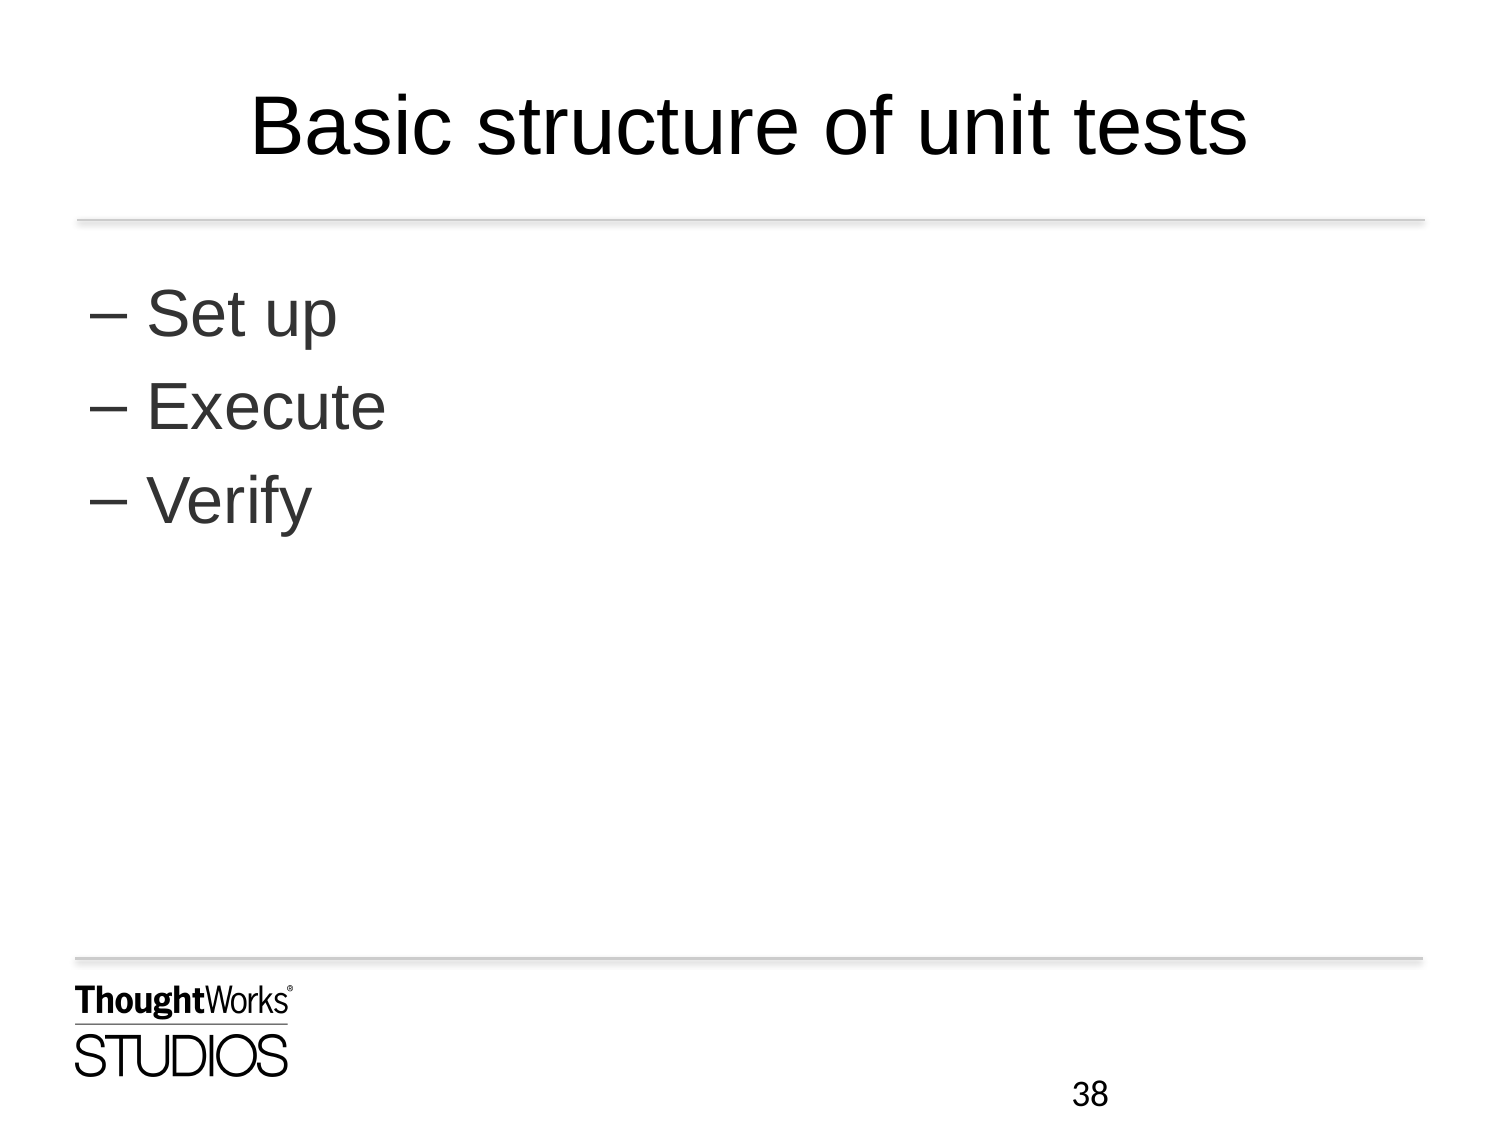

# Basic structure of unit tests
Set up
Execute
Verify
38